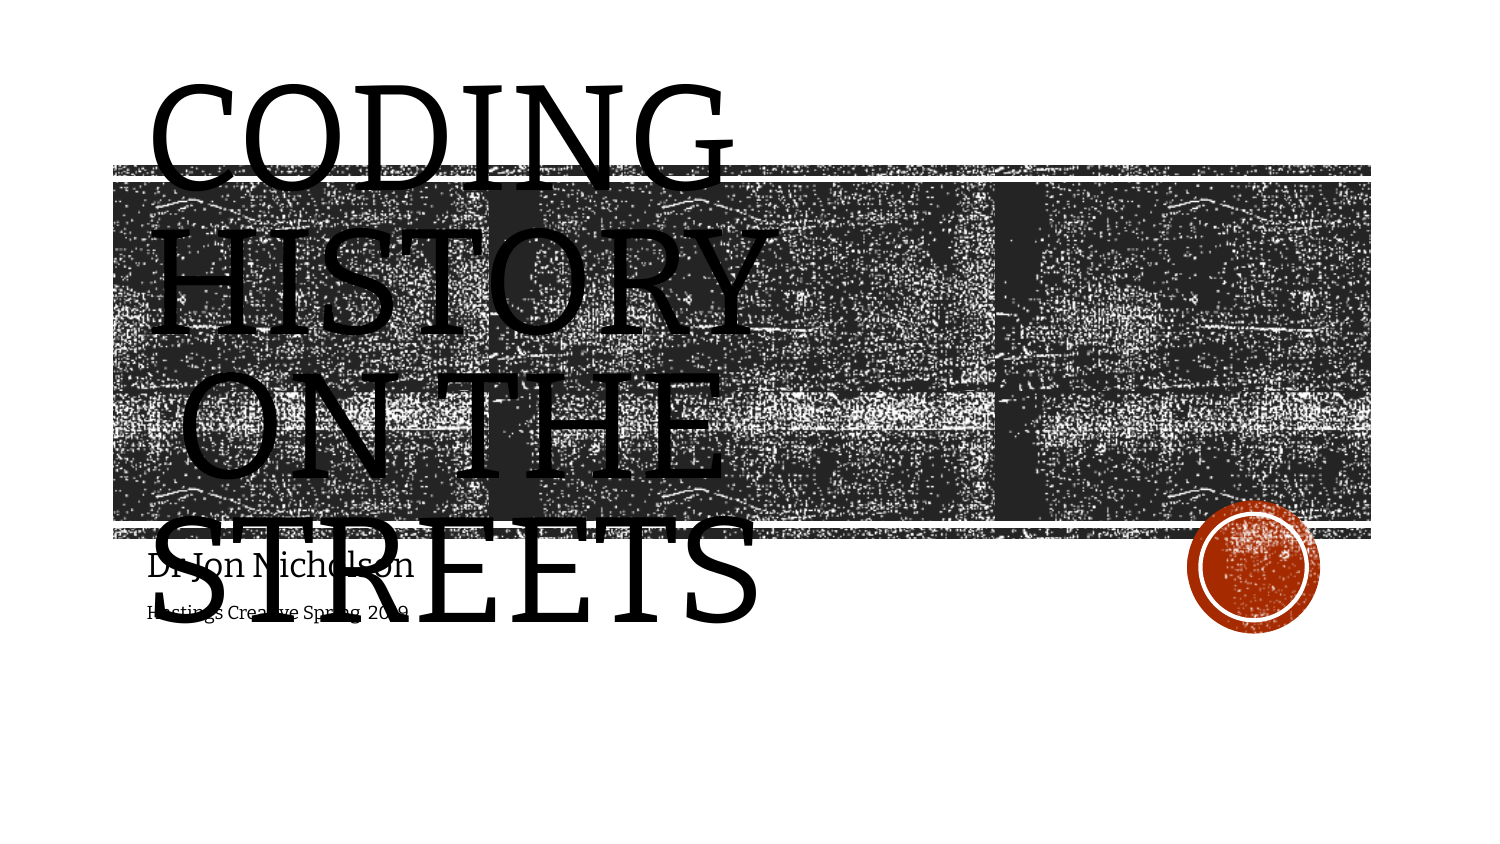

# Coding History On The Streets
Dr Jon Nicholson
Hastings Creative Spring  2019